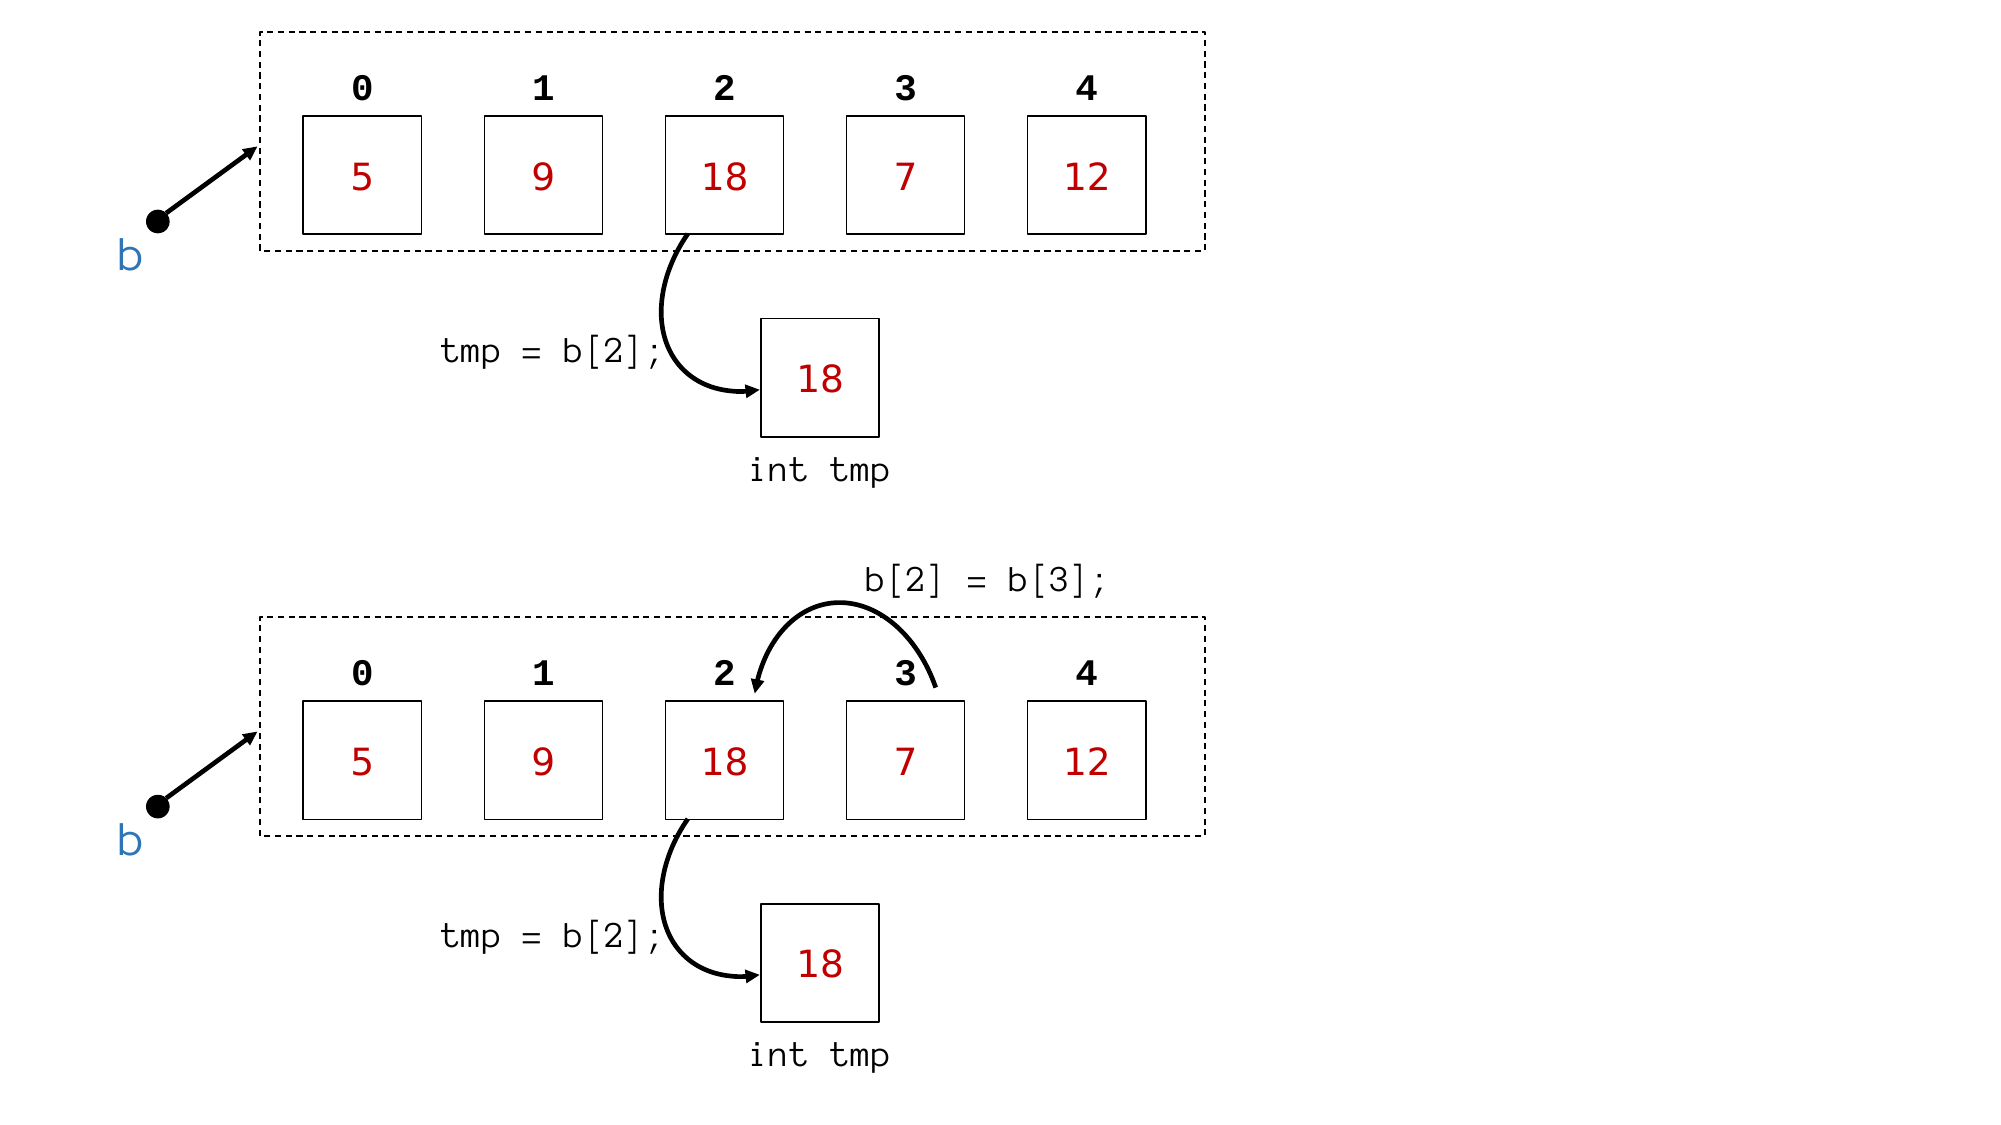

0
1
2
3
4
5
9
18
7
12

b
tmp = b[2];
18
int tmp
b[2] = b[3];

0
1
2
3
4
5
9
18
7
12

b
tmp = b[2];
18
int tmp